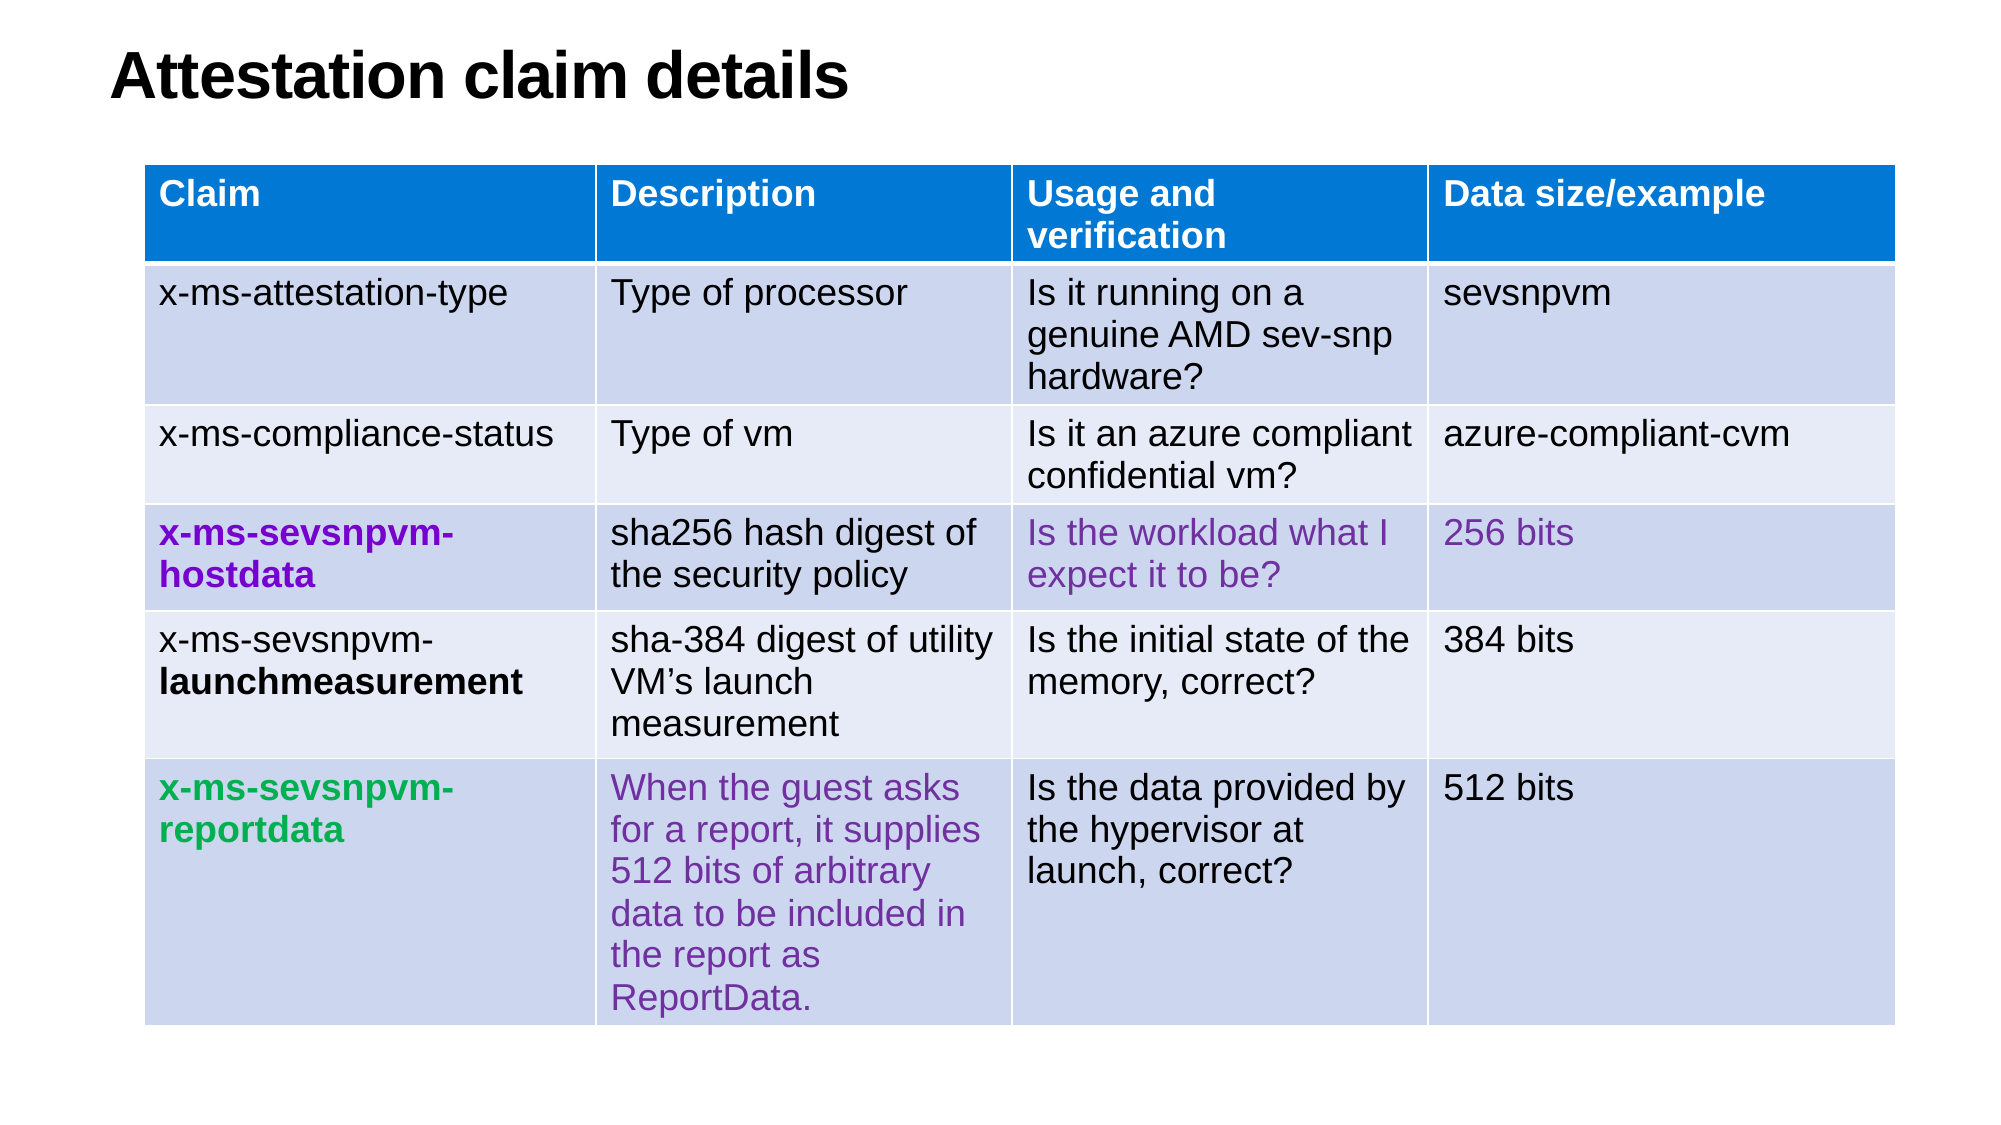

Attestation claim details
| Claim | Description | Usage and verification | Data size/example |
| --- | --- | --- | --- |
| x-ms-attestation-type | Type of processor | Is it running on a genuine AMD sev-snp hardware? | sevsnpvm |
| x-ms-compliance-status | Type of vm | Is it an azure compliant confidential vm? | azure-compliant-cvm |
| x-ms-sevsnpvm-hostdata | sha256 hash digest of the security policy | Is the workload what I expect it to be? | 256 bits |
| x-ms-sevsnpvm-launchmeasurement | sha-384 digest of utility VM’s launch measurement | Is the initial state of the memory, correct? | 384 bits |
| x-ms-sevsnpvm-reportdata | When the guest asks for a report, it supplies 512 bits of arbitrary data to be included in the report as ReportData. | Is the data provided by the hypervisor at launch, correct? | 512 bits |